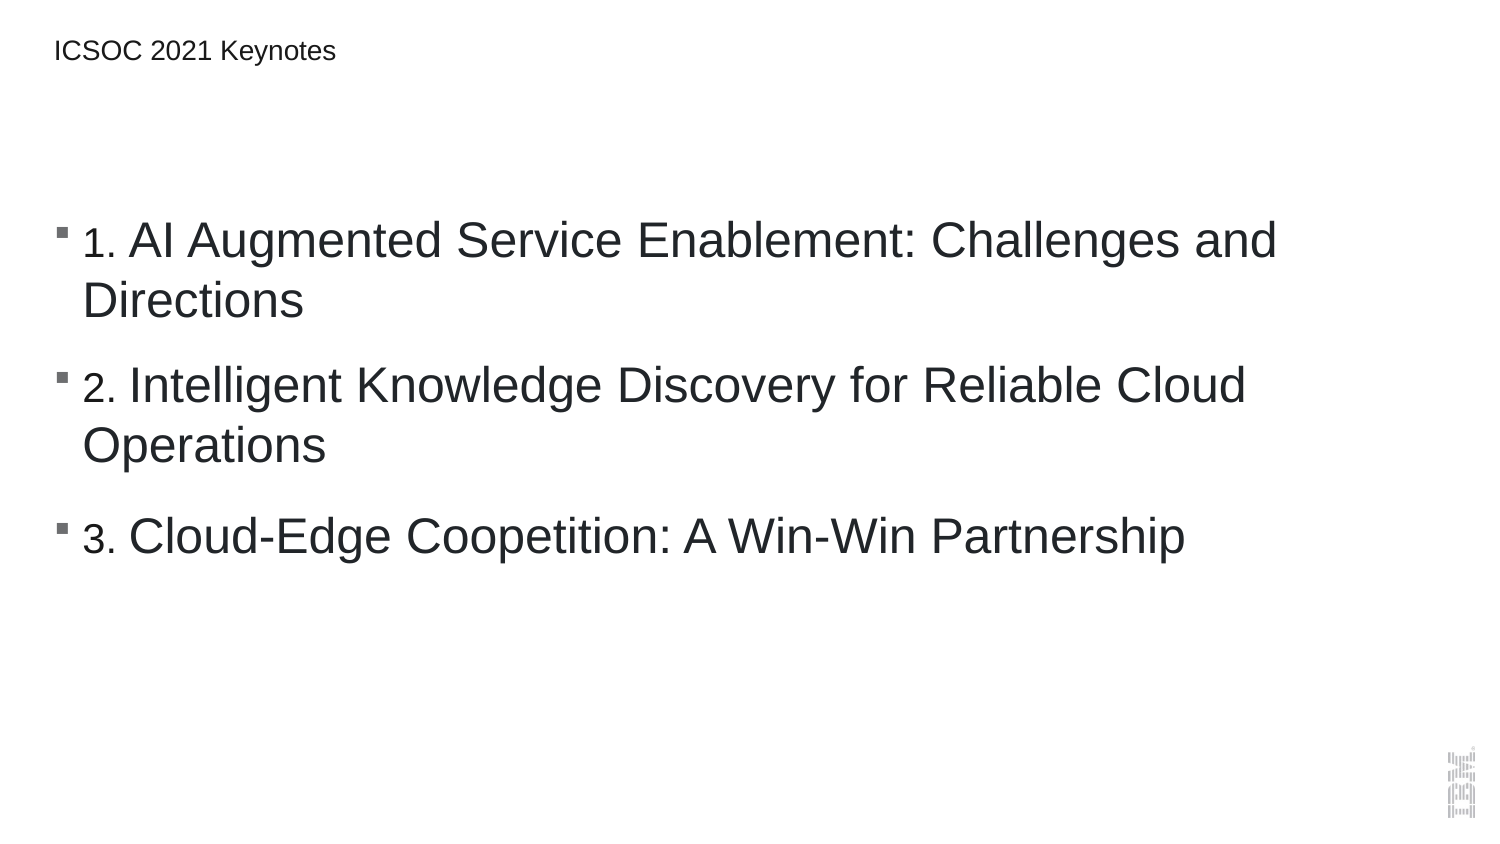

# ICSOC 2021 Keynotes
1. AI Augmented Service Enablement: Challenges and Directions
2. Intelligent Knowledge Discovery for Reliable Cloud Operations
3. Cloud-Edge Coopetition: A Win-Win Partnership